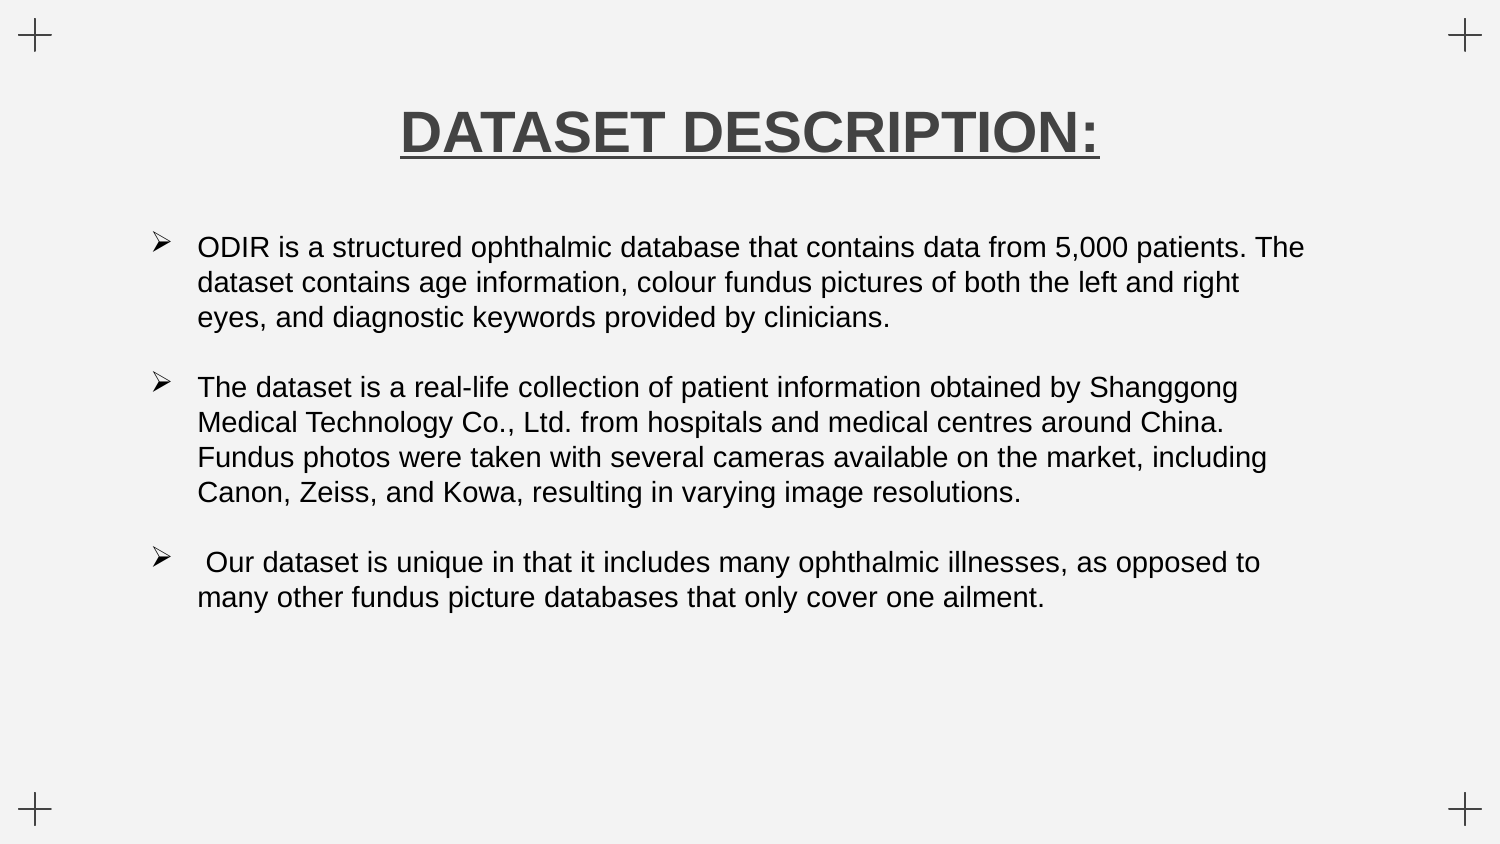

# DATASET DESCRIPTION:
ODIR is a structured ophthalmic database that contains data from 5,000 patients. The dataset contains age information, colour fundus pictures of both the left and right eyes, and diagnostic keywords provided by clinicians.

The dataset is a real-life collection of patient information obtained by Shanggong Medical Technology Co., Ltd. from hospitals and medical centres around China. Fundus photos were taken with several cameras available on the market, including Canon, Zeiss, and Kowa, resulting in varying image resolutions.

 Our dataset is unique in that it includes many ophthalmic illnesses, as opposed to many other fundus picture databases that only cover one ailment.